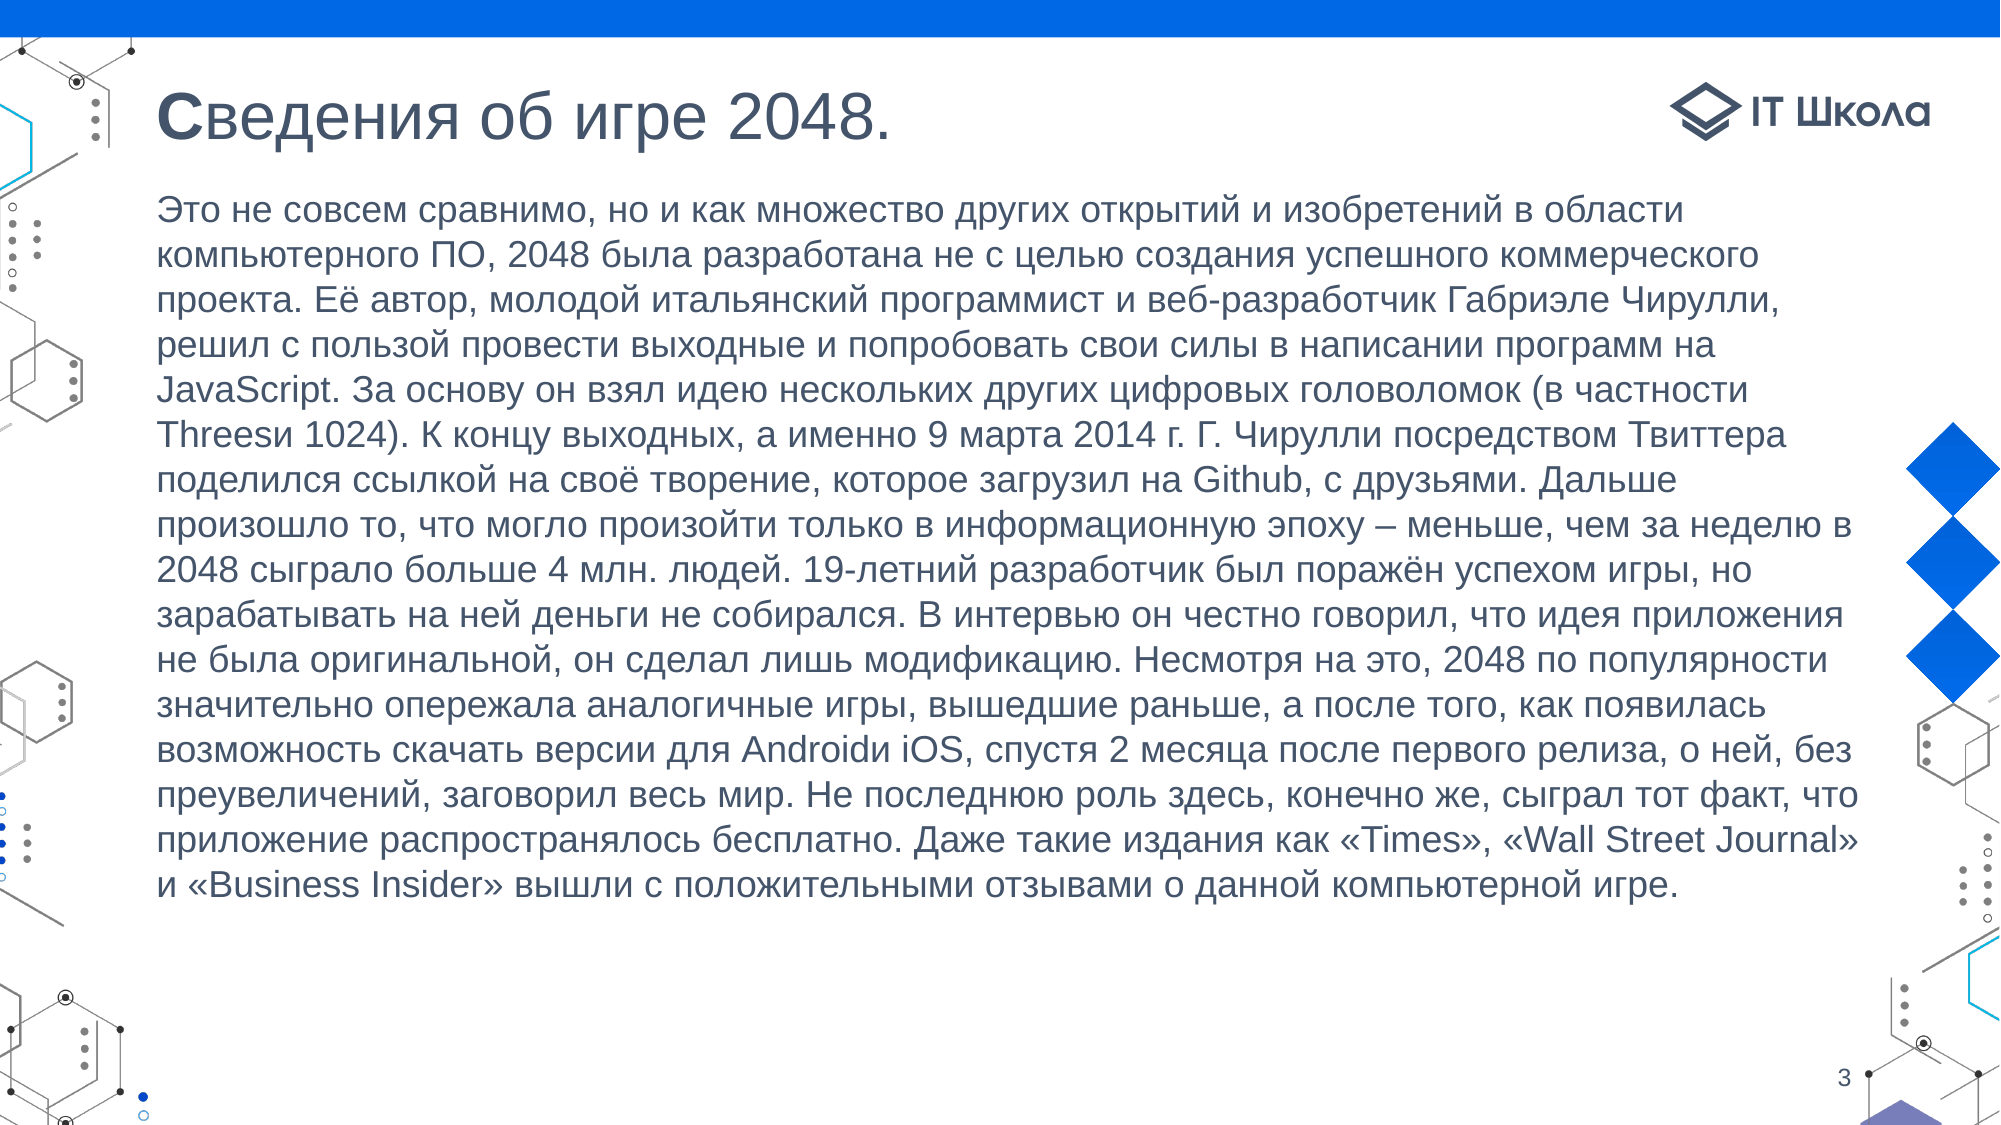

# Сведения об игре 2048.
Это не совсем сравнимо, но и как множество других открытий и изобретений в области компьютерного ПО, 2048 была разработана не с целью создания успешного коммерческого проекта. Её автор, молодой итальянский программист и веб-разработчик Габриэле Чирулли, решил с пользой провести выходные и попробовать свои силы в написании программ на JavaScript. За основу он взял идею нескольких других цифровых головоломок (в частности Threesи 1024). К концу выходных, а именно 9 марта 2014 г. Г. Чирулли посредством Твиттера поделился ссылкой на своё творение, которое загрузил на Github, с друзьями. Дальше произошло то, что могло произойти только в информационную эпоху – меньше, чем за неделю в 2048 сыграло больше 4 млн. людей. 19-летний разработчик был поражён успехом игры, но зарабатывать на ней деньги не собирался. В интервью он честно говорил, что идея приложения не была оригинальной, он сделал лишь модификацию. Несмотря на это, 2048 по популярности значительно опережала аналогичные игры, вышедшие раньше, а после того, как появилась возможность скачать версии для Androidи iOS, спустя 2 месяца после первого релиза, о ней, без преувеличений, заговорил весь мир. Не последнюю роль здесь, конечно же, сыграл тот факт, что приложение распространялось бесплатно. Даже такие издания как «Times», «Wall Street Journal» и «Business Insider» вышли с положительными отзывами о данной компьютерной игре.
3